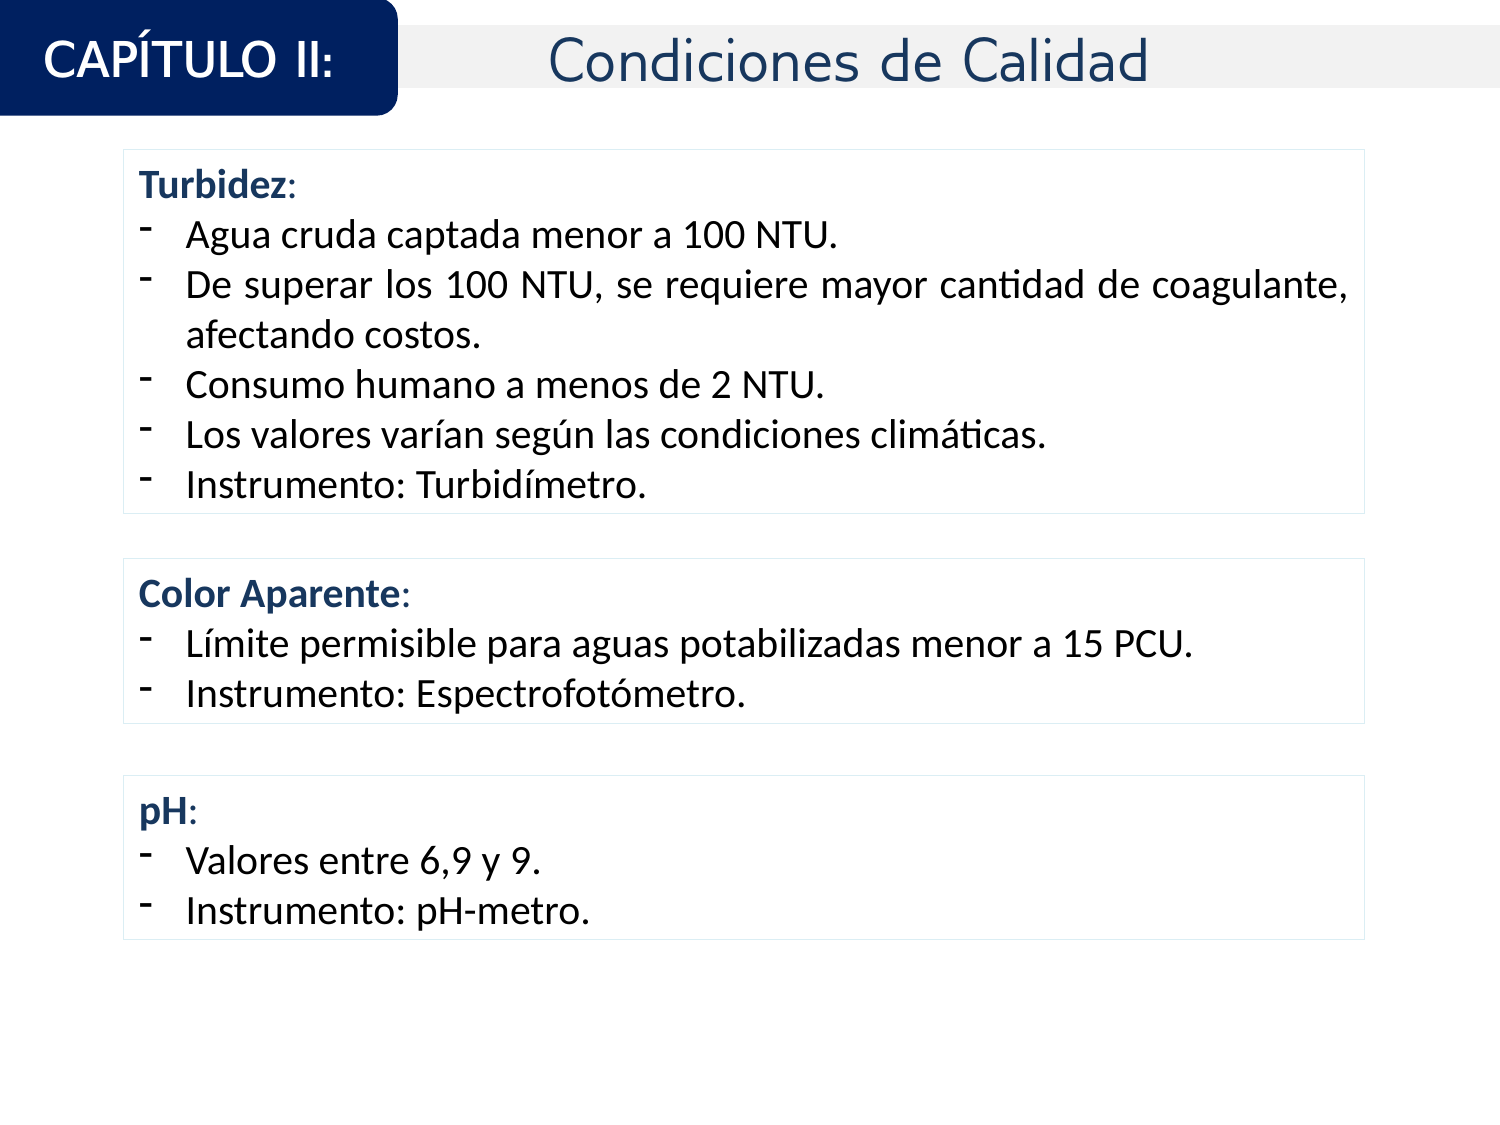

CAPÍTULO II:

	Condiciones de Calidad
Turbidez:
Agua cruda captada menor a 100 NTU.
De superar los 100 NTU, se requiere mayor cantidad de coagulante, afectando costos.
Consumo humano a menos de 2 NTU.
Los valores varían según las condiciones climáticas.
Instrumento: Turbidímetro.
Color Aparente:
Límite permisible para aguas potabilizadas menor a 15 PCU.
Instrumento: Espectrofotómetro.
pH:
Valores entre 6,9 y 9.
Instrumento: pH-metro.